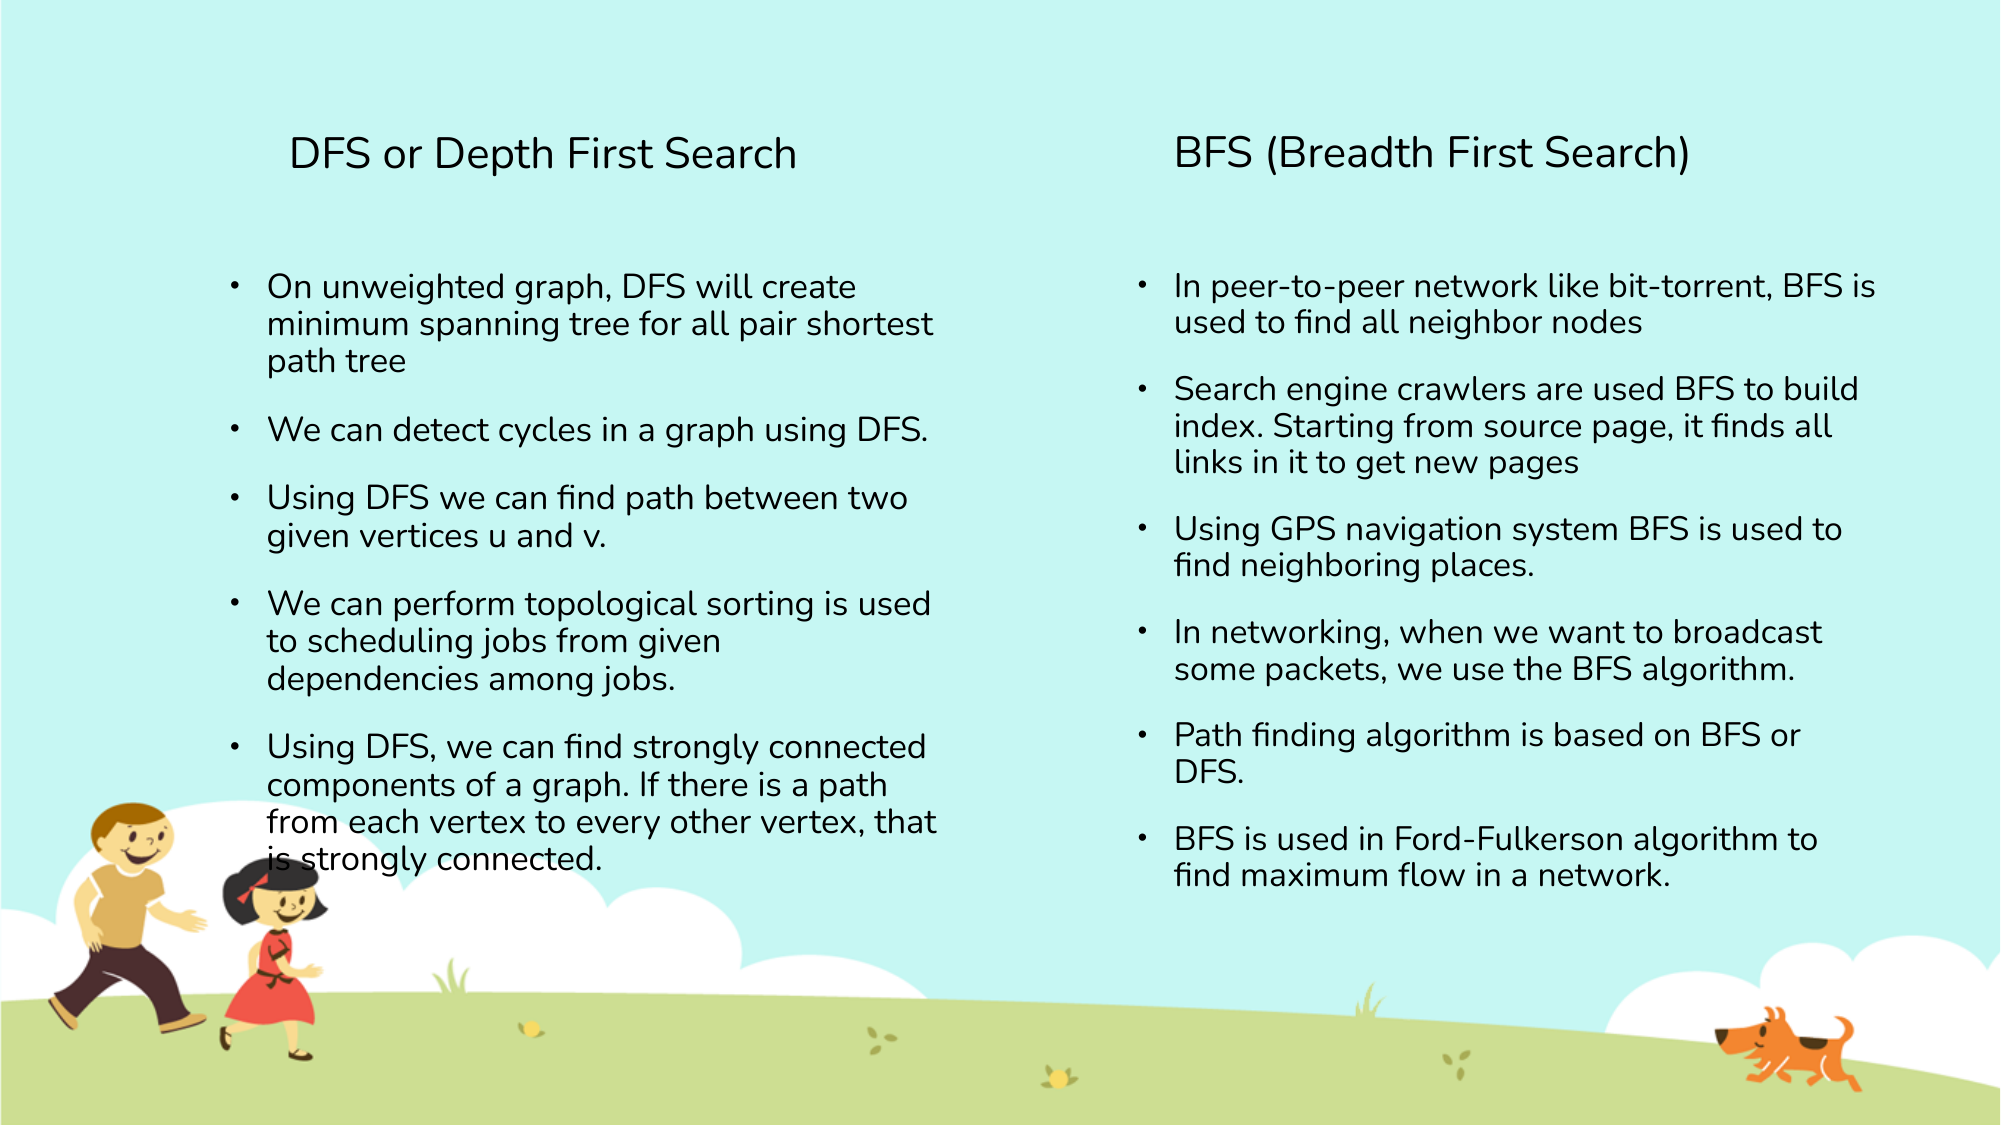

BFS (Breadth First Search)
DFS or Depth First Search
On unweighted graph, DFS will create minimum spanning tree for all pair shortest path tree
We can detect cycles in a graph using DFS.
Using DFS we can find path between two given vertices u and v.
We can perform topological sorting is used to scheduling jobs from given dependencies among jobs.
Using DFS, we can find strongly connected components of a graph. If there is a path from each vertex to every other vertex, that is strongly connected.

In peer-to-peer network like bit-torrent, BFS is used to find all neighbor nodes
Search engine crawlers are used BFS to build index. Starting from source page, it finds all links in it to get new pages
Using GPS navigation system BFS is used to find neighboring places.
In networking, when we want to broadcast some packets, we use the BFS algorithm.
Path finding algorithm is based on BFS or DFS.
BFS is used in Ford-Fulkerson algorithm to find maximum flow in a network.